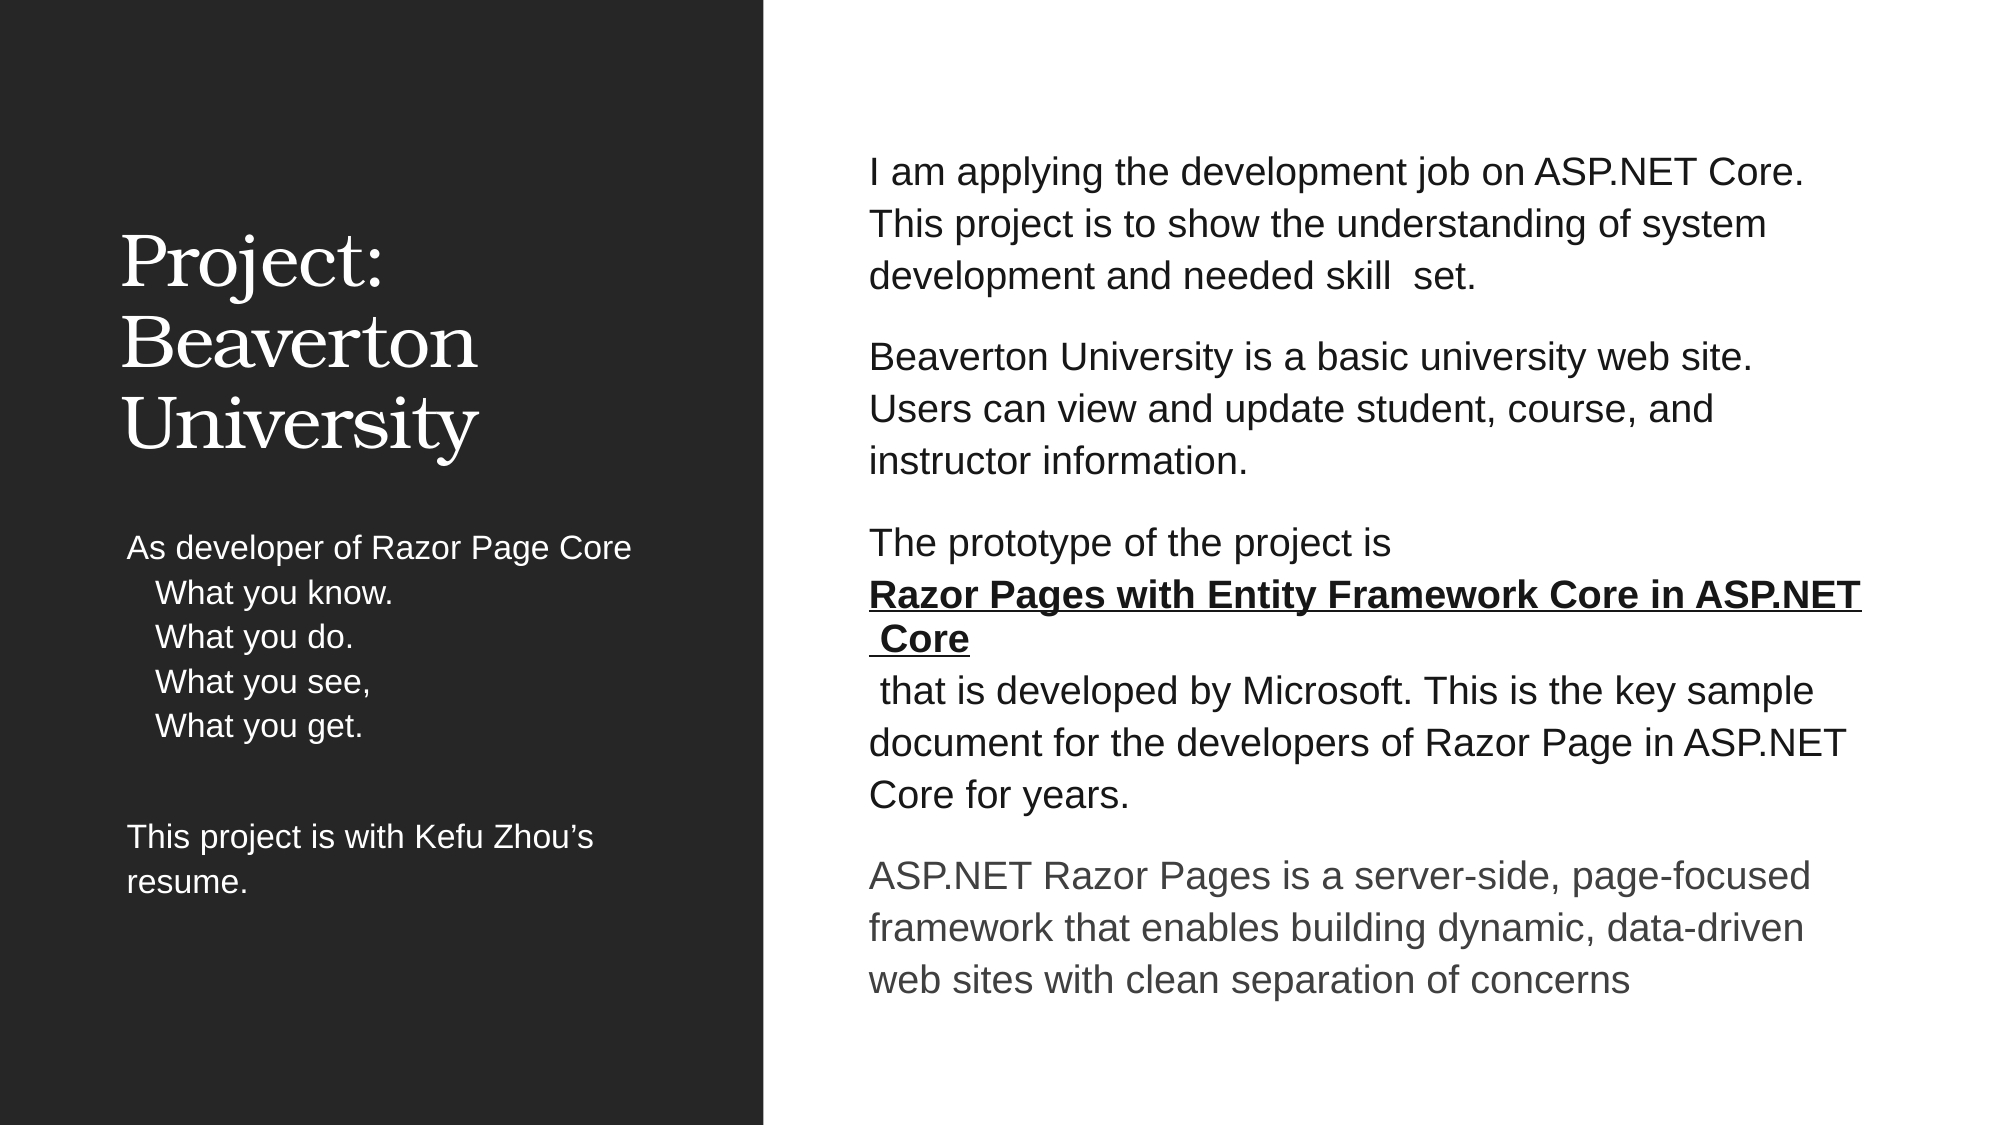

# Project: Beaverton University
I am applying the development job on ASP.NET Core. This project is to show the understanding of system development and needed skill  set.
Beaverton University is a basic university web site. Users can view and update student, course, and instructor information.
The prototype of the project is  Razor Pages with Entity Framework Core in ASP.NET Core that is developed by Microsoft. This is the key sample document for the developers of Razor Page in ASP.NET Core for years.
ASP.NET Razor Pages is a server-side, page-focused framework that enables building dynamic, data-driven web sites with clean separation of concerns
As developer of Razor Page Core
   What you know.
   What you do.
   What you see,
   What you get.
This project is with Kefu Zhou’s resume.